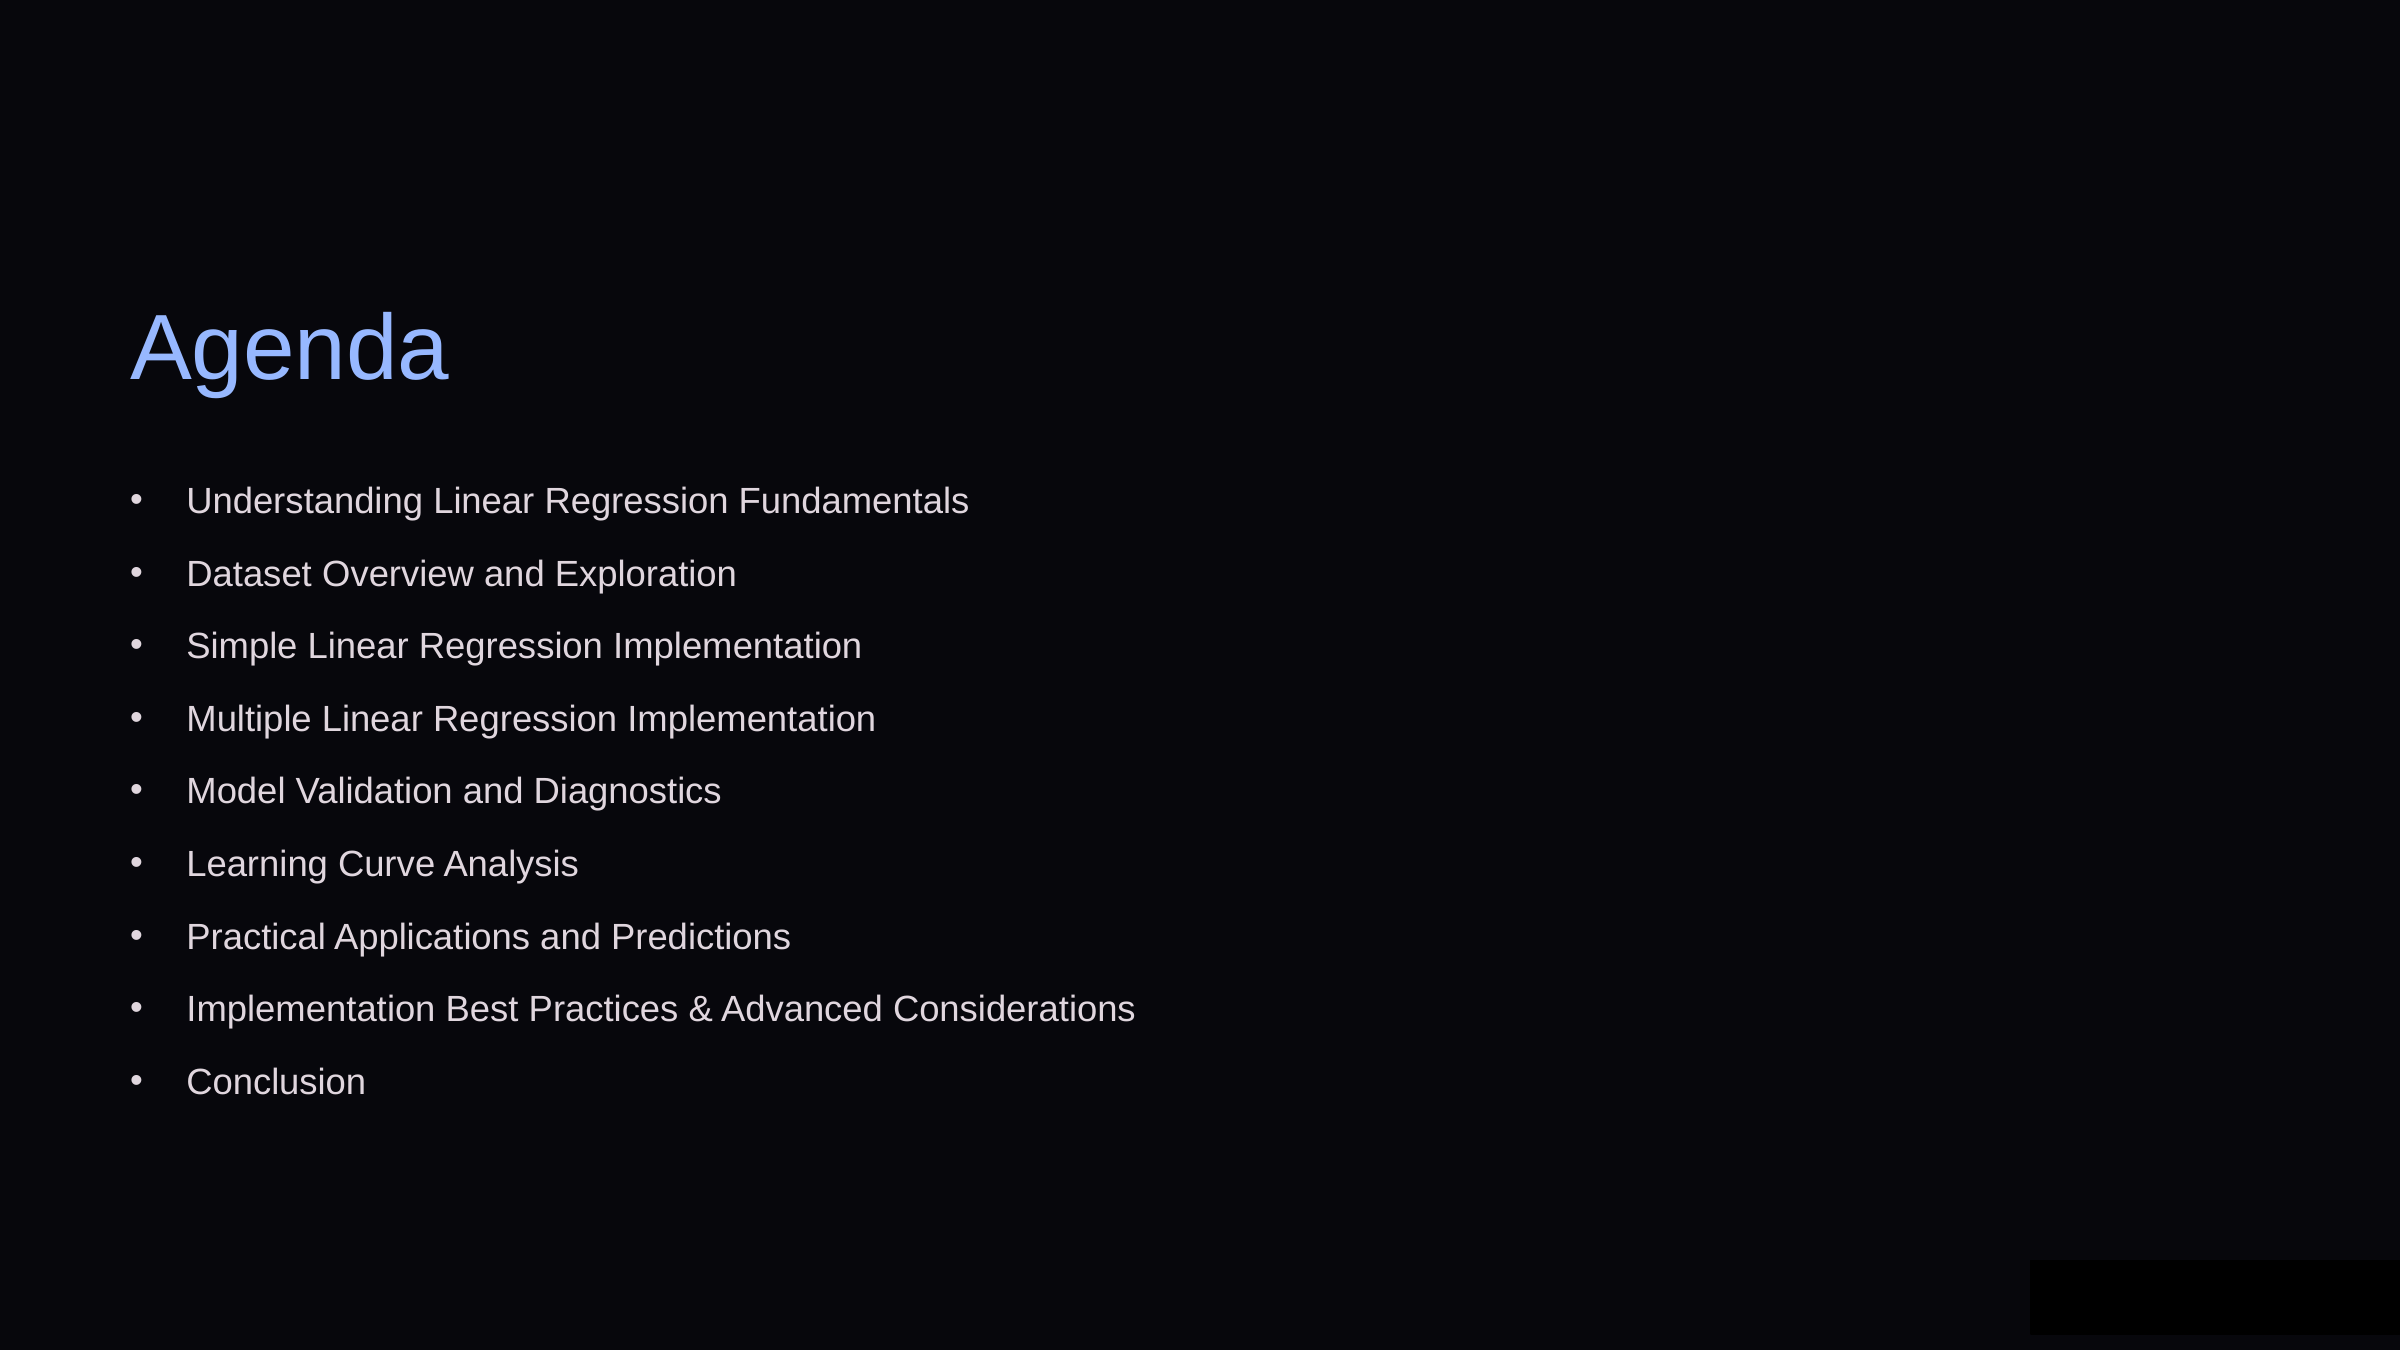

Agenda
Understanding Linear Regression Fundamentals
Dataset Overview and Exploration
Simple Linear Regression Implementation
Multiple Linear Regression Implementation
Model Validation and Diagnostics
Learning Curve Analysis
Practical Applications and Predictions
Implementation Best Practices & Advanced Considerations
Conclusion